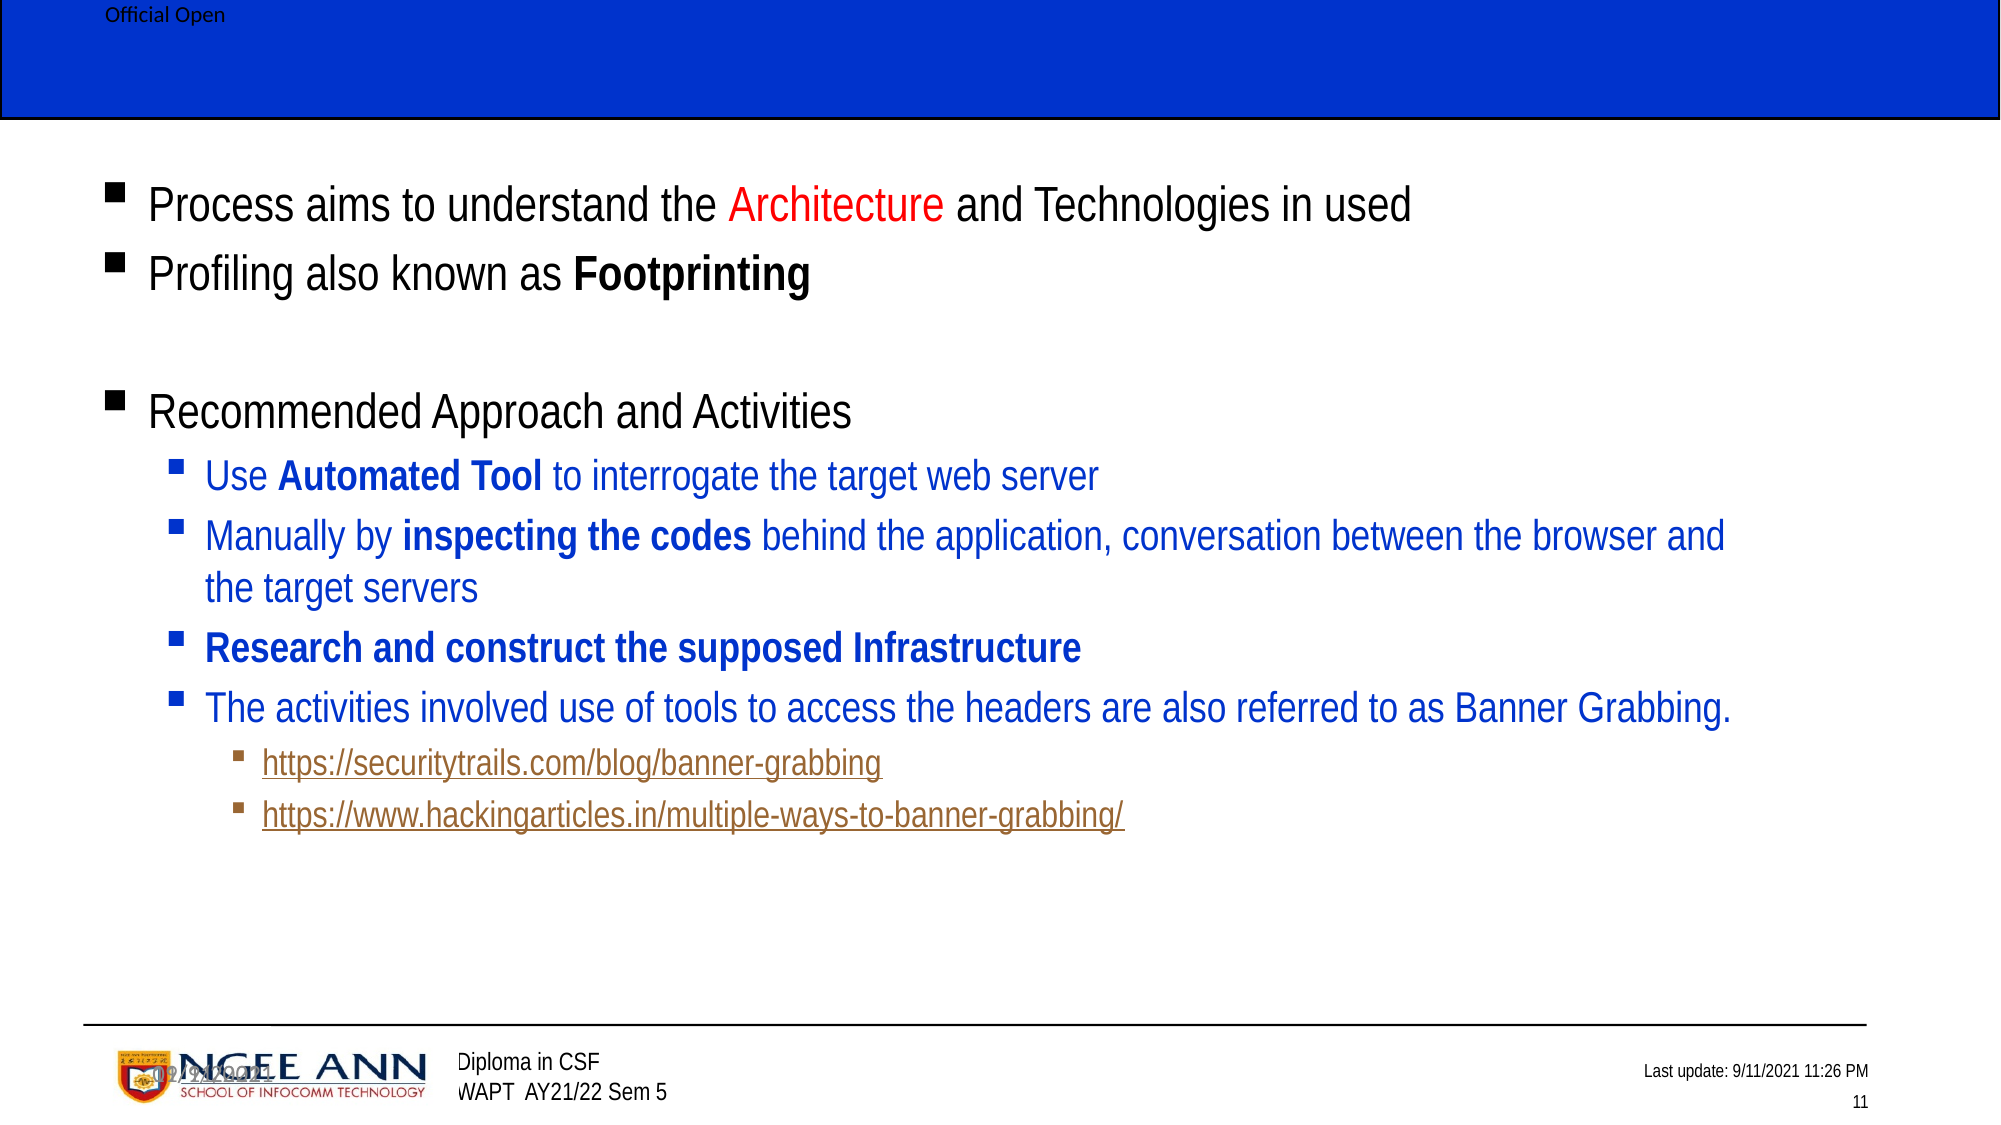

# Profiling the Web Site Infrastructure
Process aims to understand the Architecture and Technologies in used
Profiling also known as Footprinting

Recommended Approach and Activities
Use Automated Tool to interrogate the target web server
Manually by inspecting the codes behind the application, conversation between the browser and the target servers
Research and construct the supposed Infrastructure
The activities involved use of tools to access the headers are also referred to as Banner Grabbing.
https://securitytrails.com/blog/banner-grabbing
https://www.hackingarticles.in/multiple-ways-to-banner-grabbing/

09/11/2021
11/9/2021